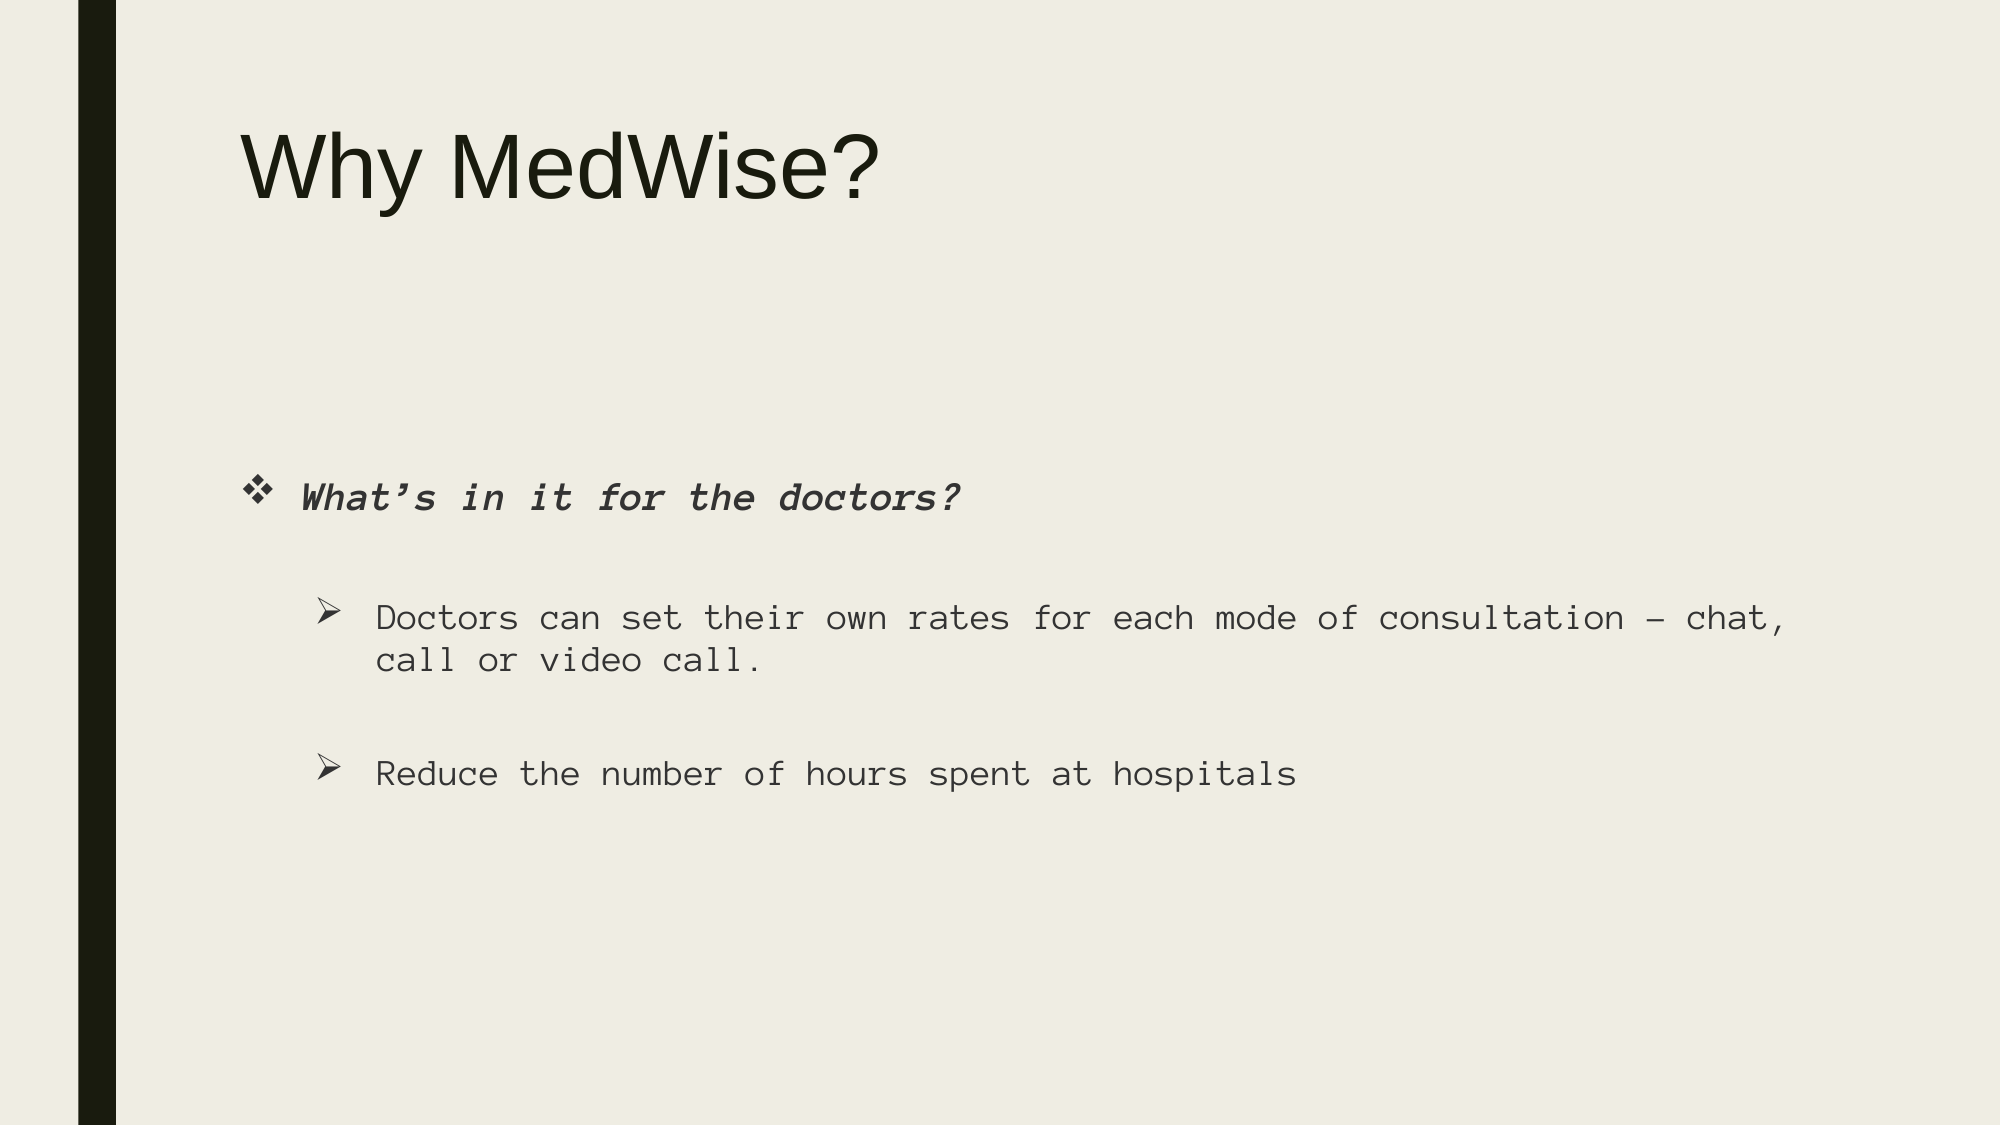

# Why MedWise?
What’s in it for the doctors?

Doctors can set their own rates for each mode of consultation - chat, call or video call.

Reduce the number of hours spent at hospitals